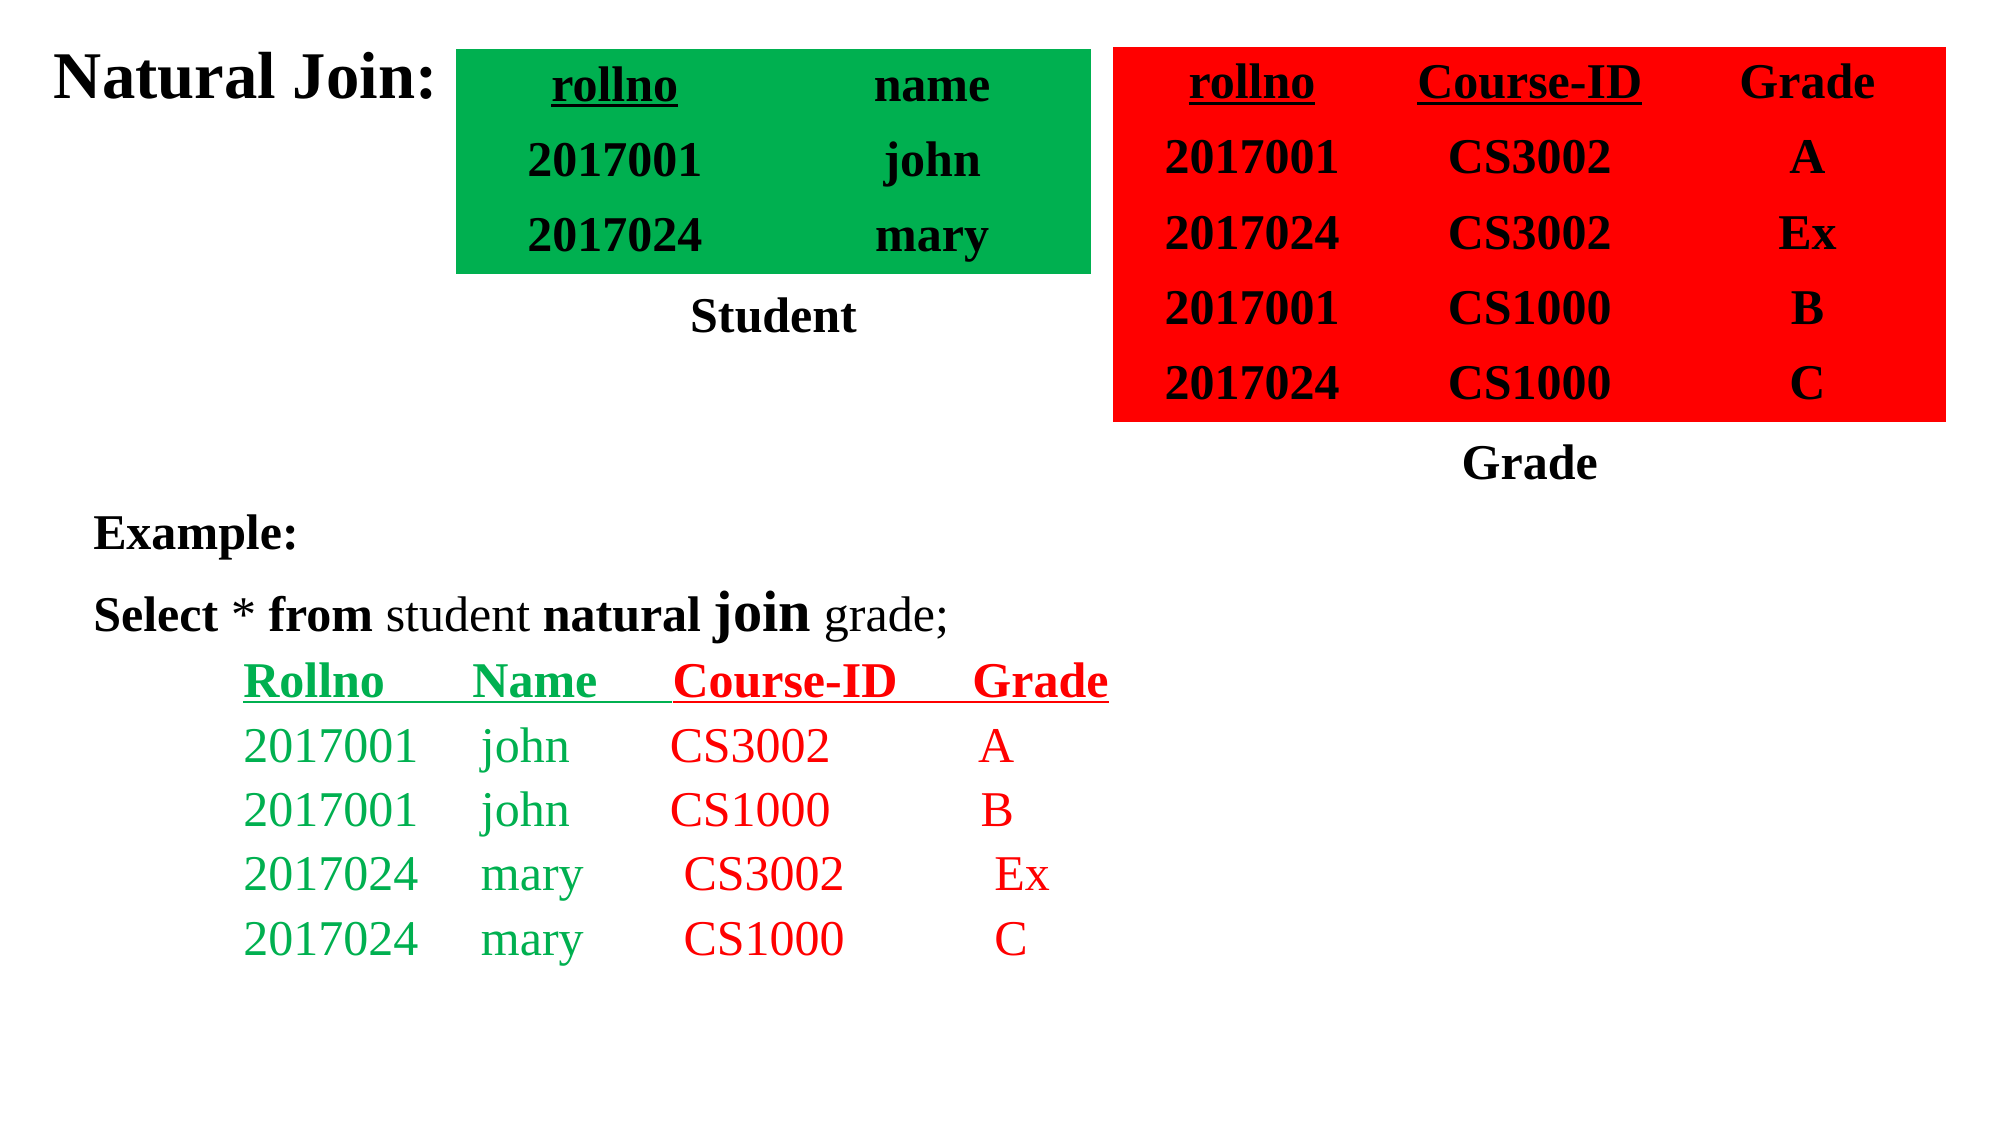

Natural Join:
| rollno | Course-ID | Grade |
| --- | --- | --- |
| 2017001 | CS3002 | A |
| 2017024 | CS3002 | Ex |
| 2017001 | CS1000 | B |
| 2017024 | CS1000 | C |
| rollno | name |
| --- | --- |
| 2017001 | john |
| 2017024 | mary |
Student
Grade
Example:
Select * from student natural join grade;
Rollno       Name      Course-ID      Grade
2017001     john        CS3002            A
2017001     john        CS1000            B
2017024     mary        CS3002            Ex
2017024     mary        CS1000            C